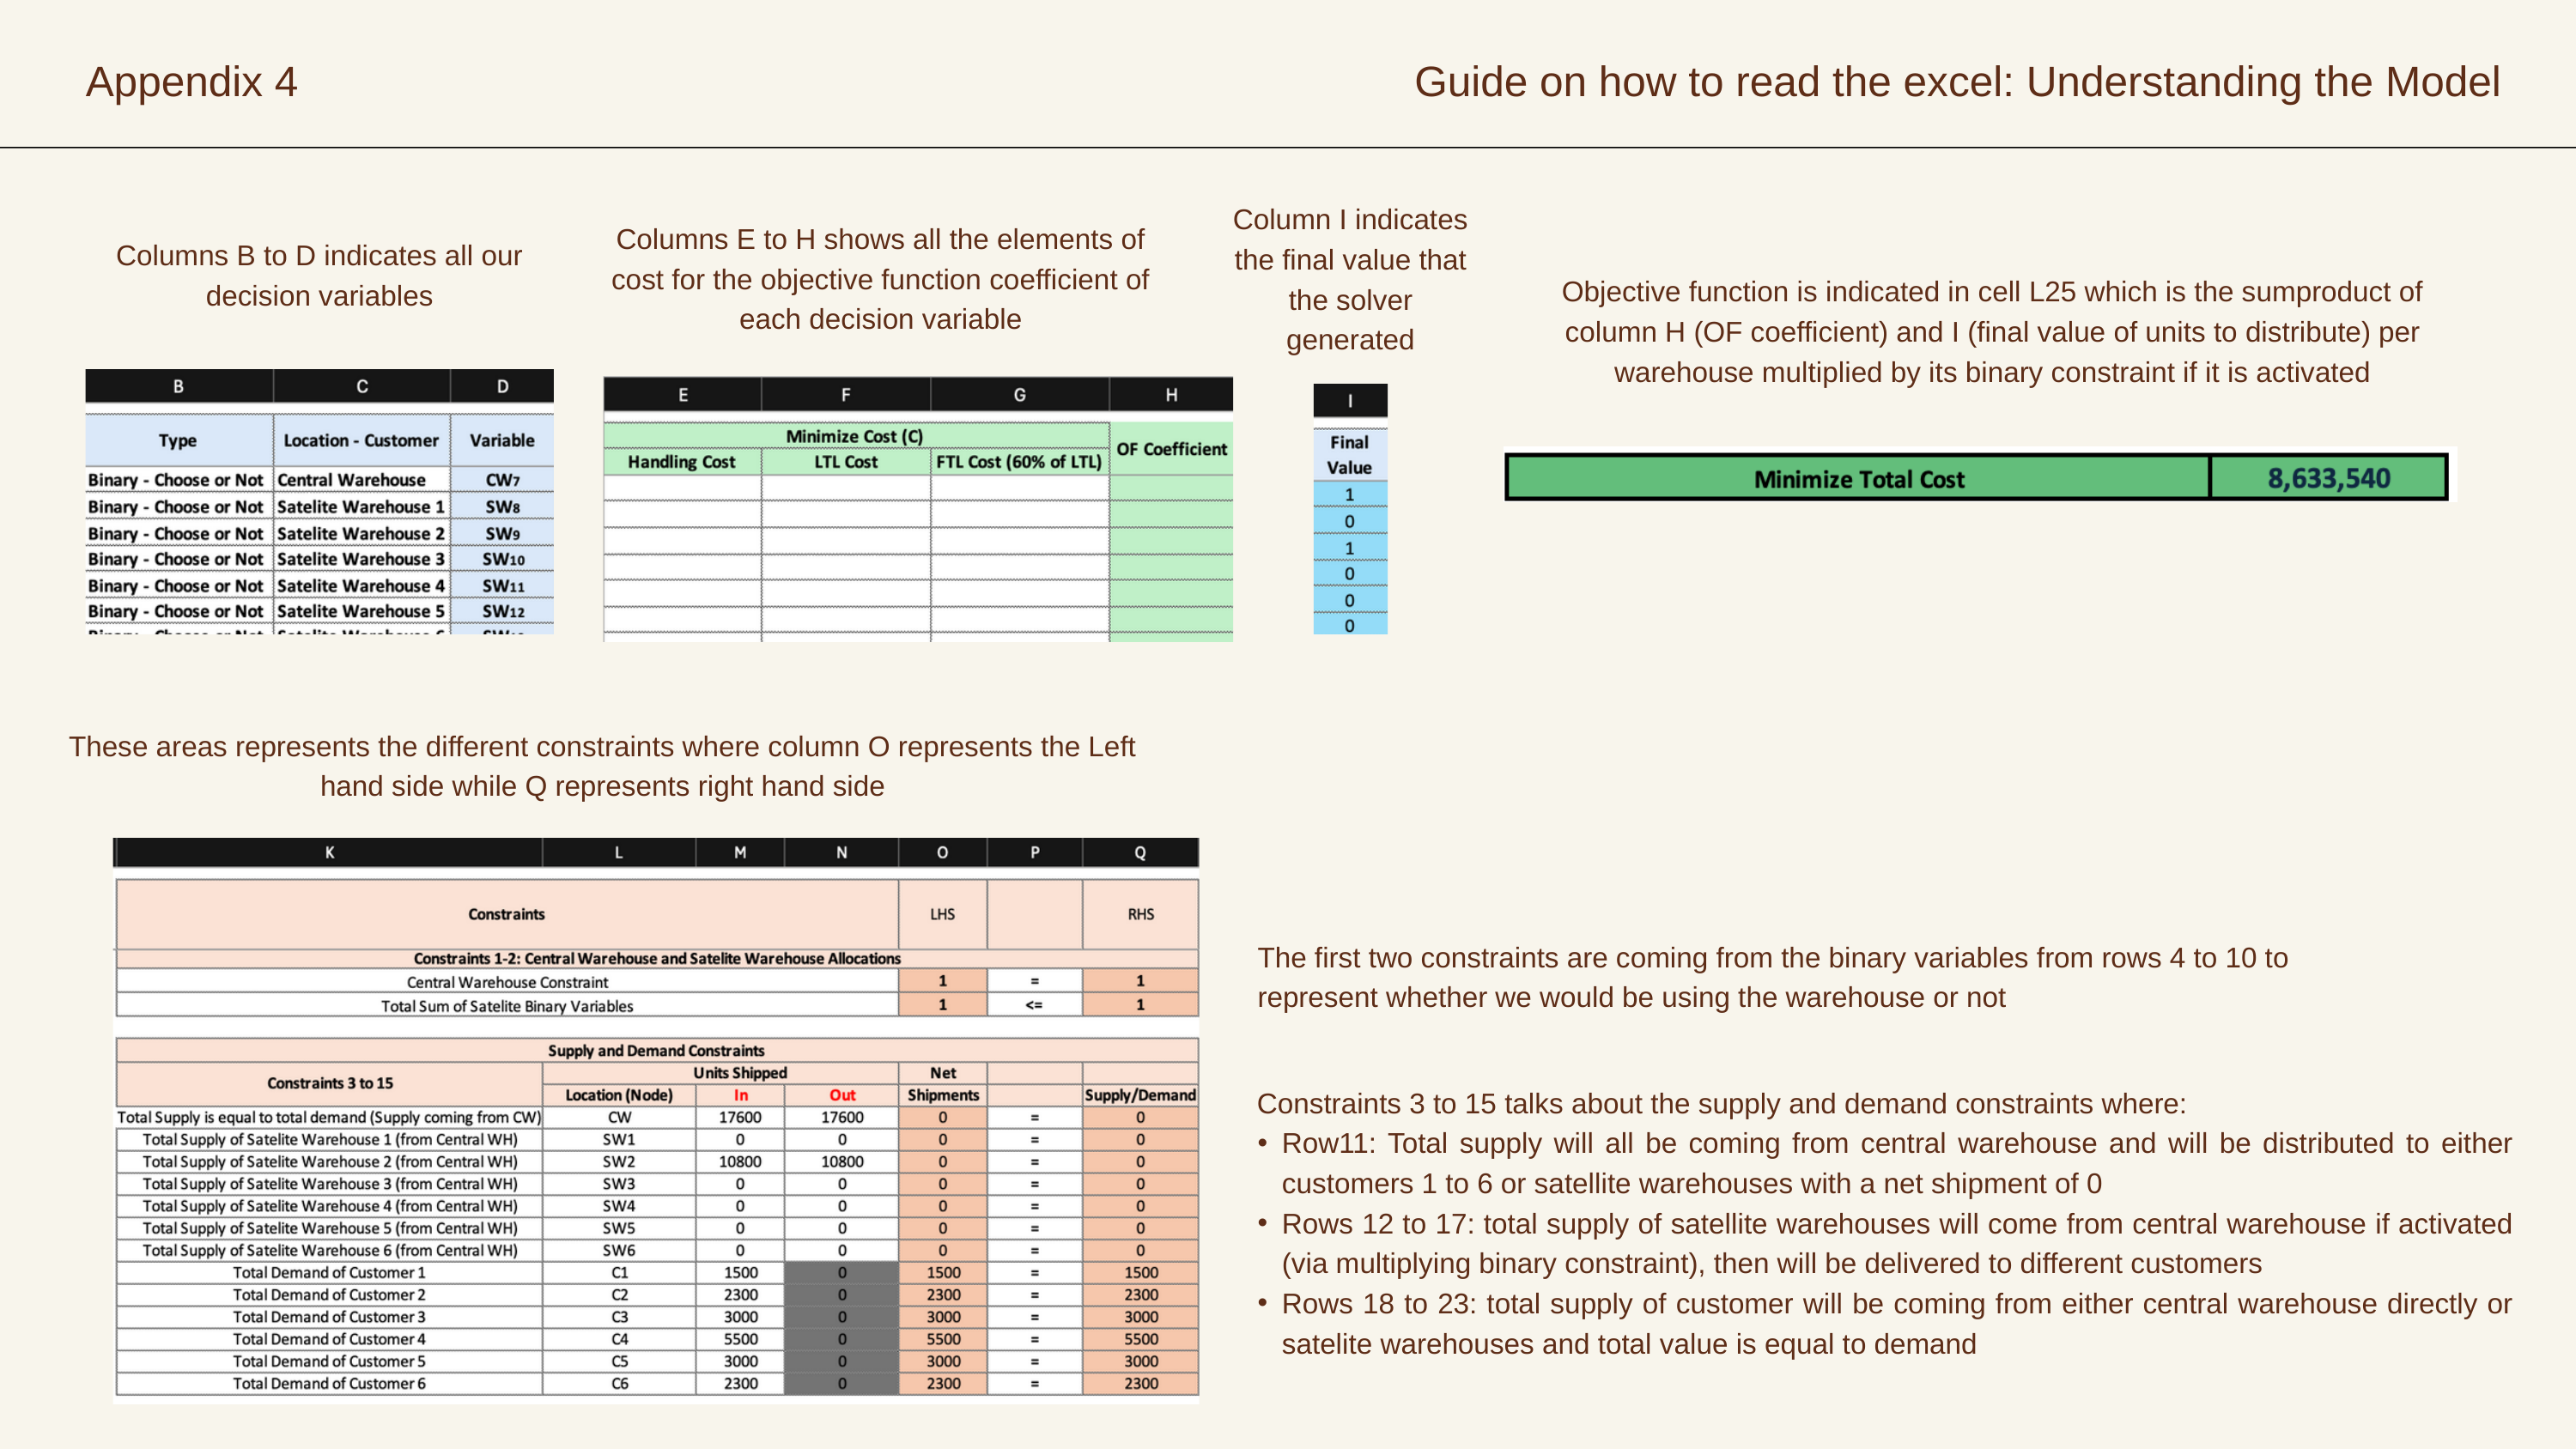

Appendix 4
Guide on how to read the excel: Understanding the Model

Column I indicates the final value that the solver generated
Columns E to H shows all the elements of cost for the objective function coefficient of each decision variable
Columns B to D indicates all our decision variables
Objective function is indicated in cell L25 which is the sumproduct of column H (OF coefficient) and I (final value of units to distribute) per warehouse multiplied by its binary constraint if it is activated

These areas represents the different constraints where column O represents the Left hand side while Q represents right hand side

The first two constraints are coming from the binary variables from rows 4 to 10 to represent whether we would be using the warehouse or not
   Constraints 3 to 15 talks about the supply and demand constraints where:
Row11: Total supply will all be coming from central warehouse and will be distributed to either customers 1 to 6 or satellite warehouses with a net shipment of 0
Rows 12 to 17: total supply of satellite warehouses will come from central warehouse if activated (via multiplying binary constraint), then will be delivered to different customers
Rows 18 to 23: total supply of customer will be coming from either central warehouse directly or satelite warehouses and total value is equal to demand